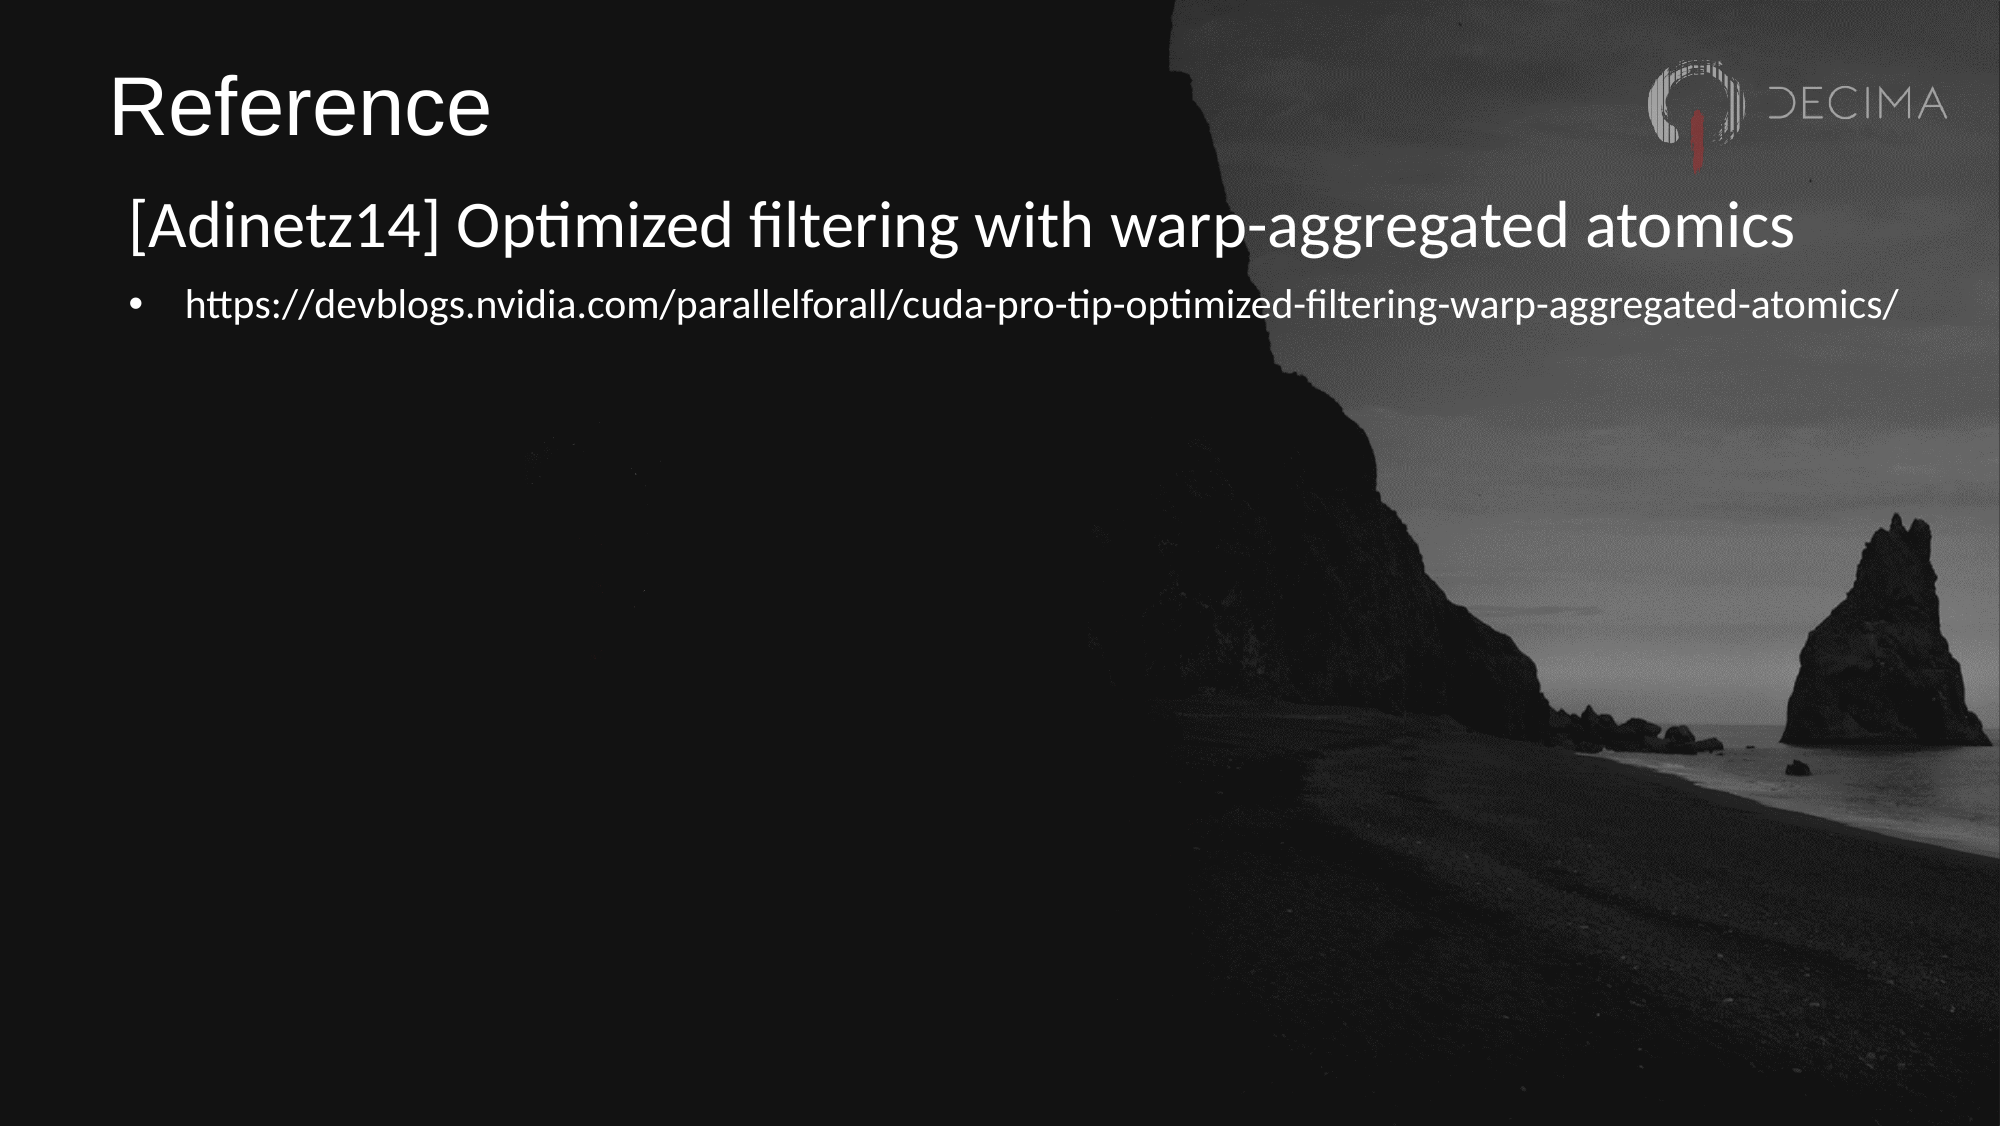

# Reference
[Adinetz14] Optimized filtering with warp-aggregated atomics
https://devblogs.nvidia.com/parallelforall/cuda-pro-tip-optimized-filtering-warp-aggregated-atomics/